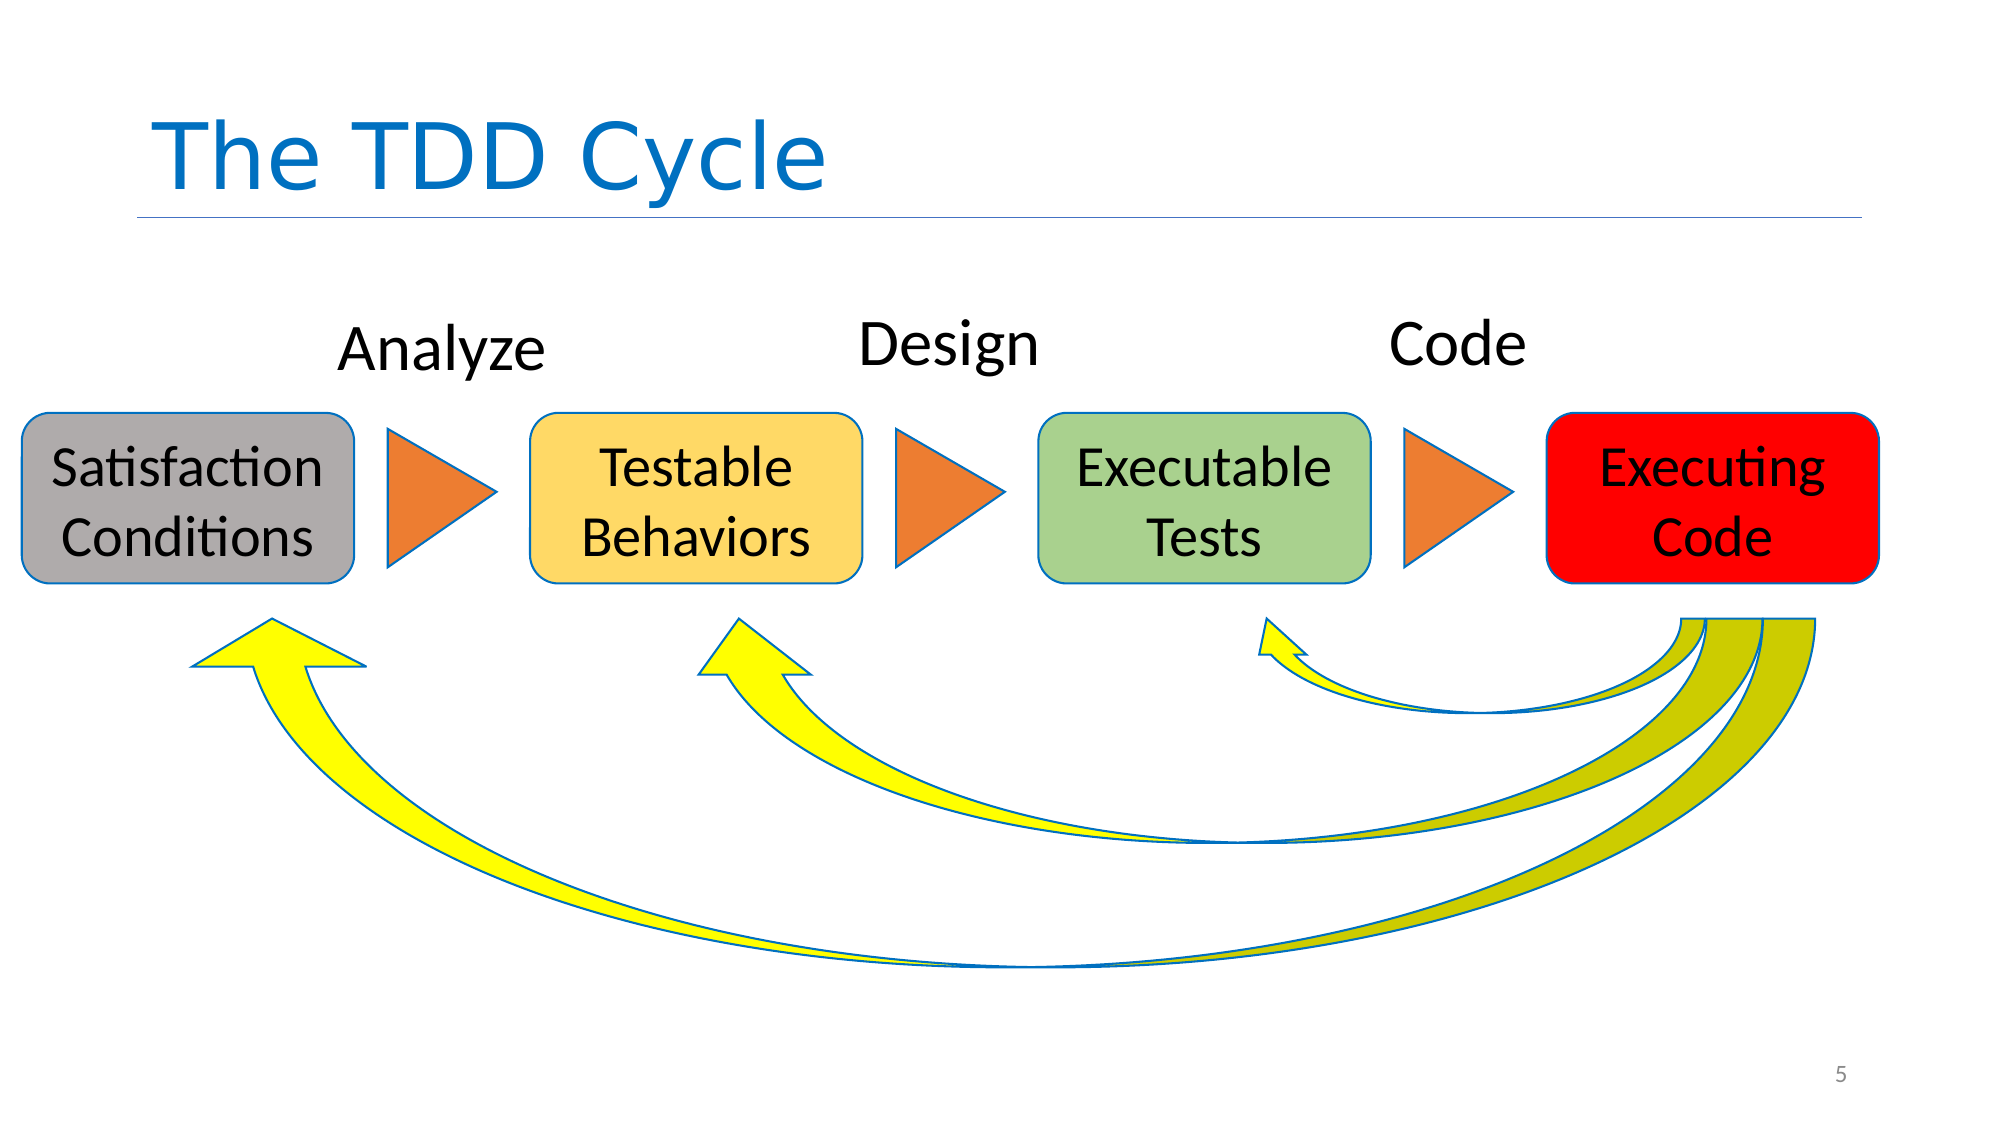

# The TDD Cycle

Design
Code
Analyze
Satisfaction Conditions
Testable Behaviors
Executable Tests
Executing Code

5